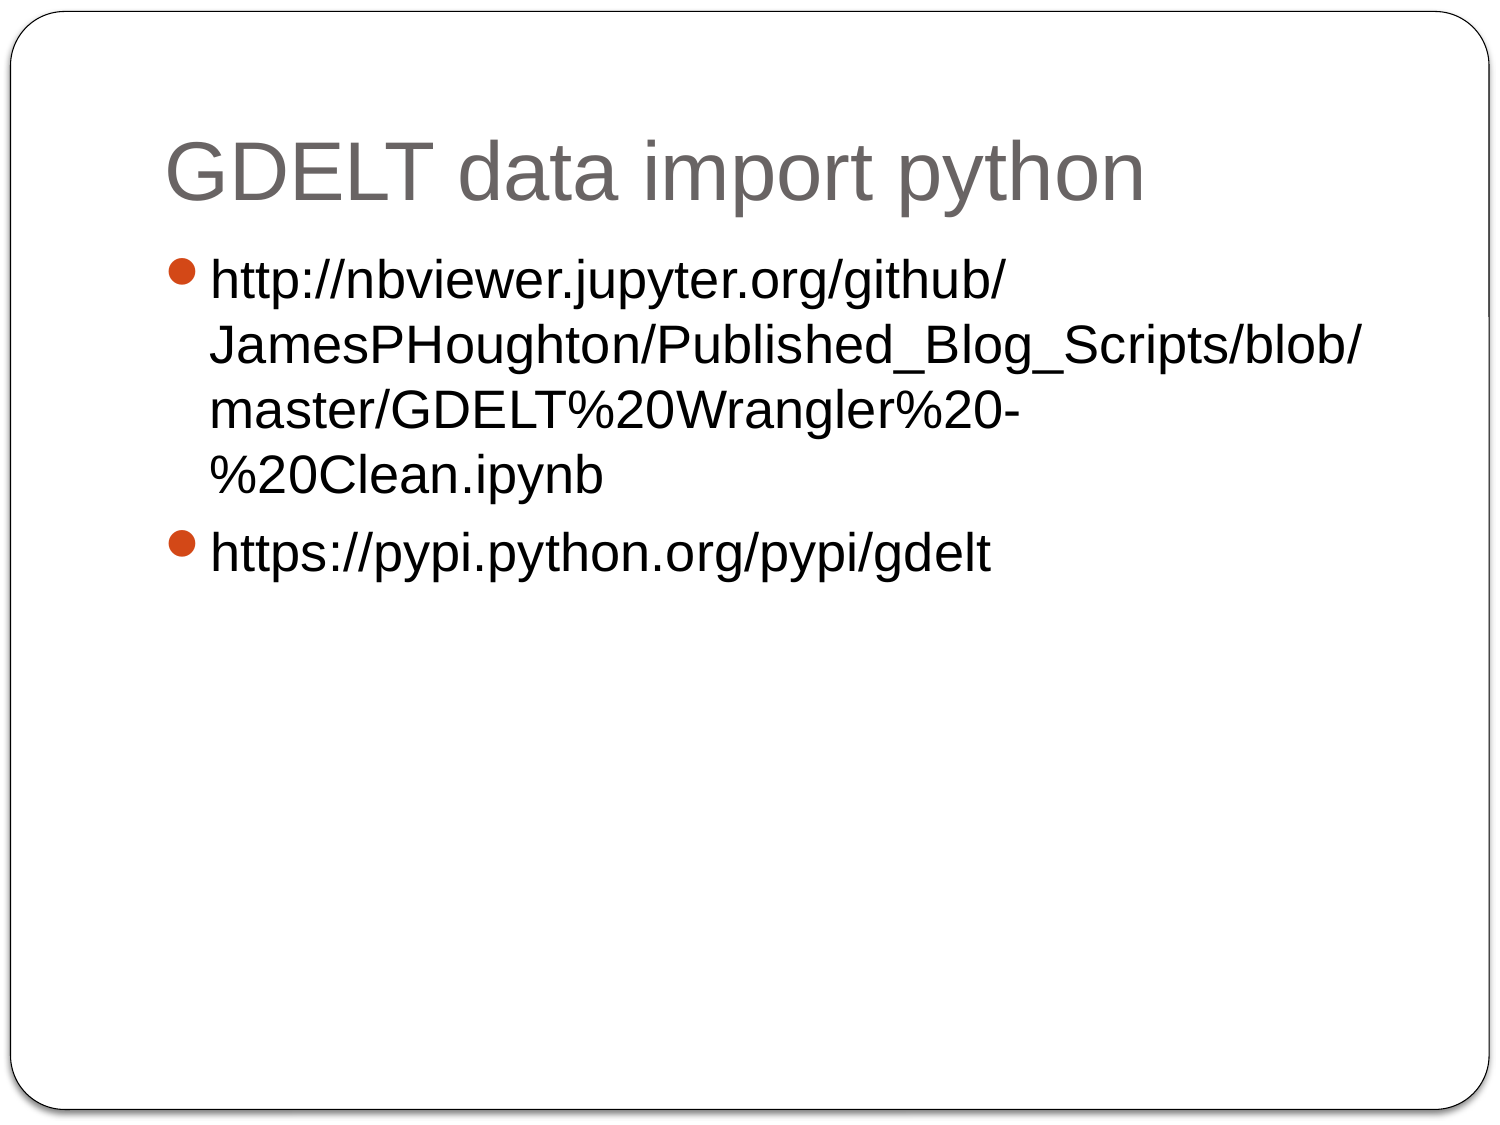

# GDELT data import python
http://nbviewer.jupyter.org/github/JamesPHoughton/Published_Blog_Scripts/blob/master/GDELT%20Wrangler%20-%20Clean.ipynb
https://pypi.python.org/pypi/gdelt